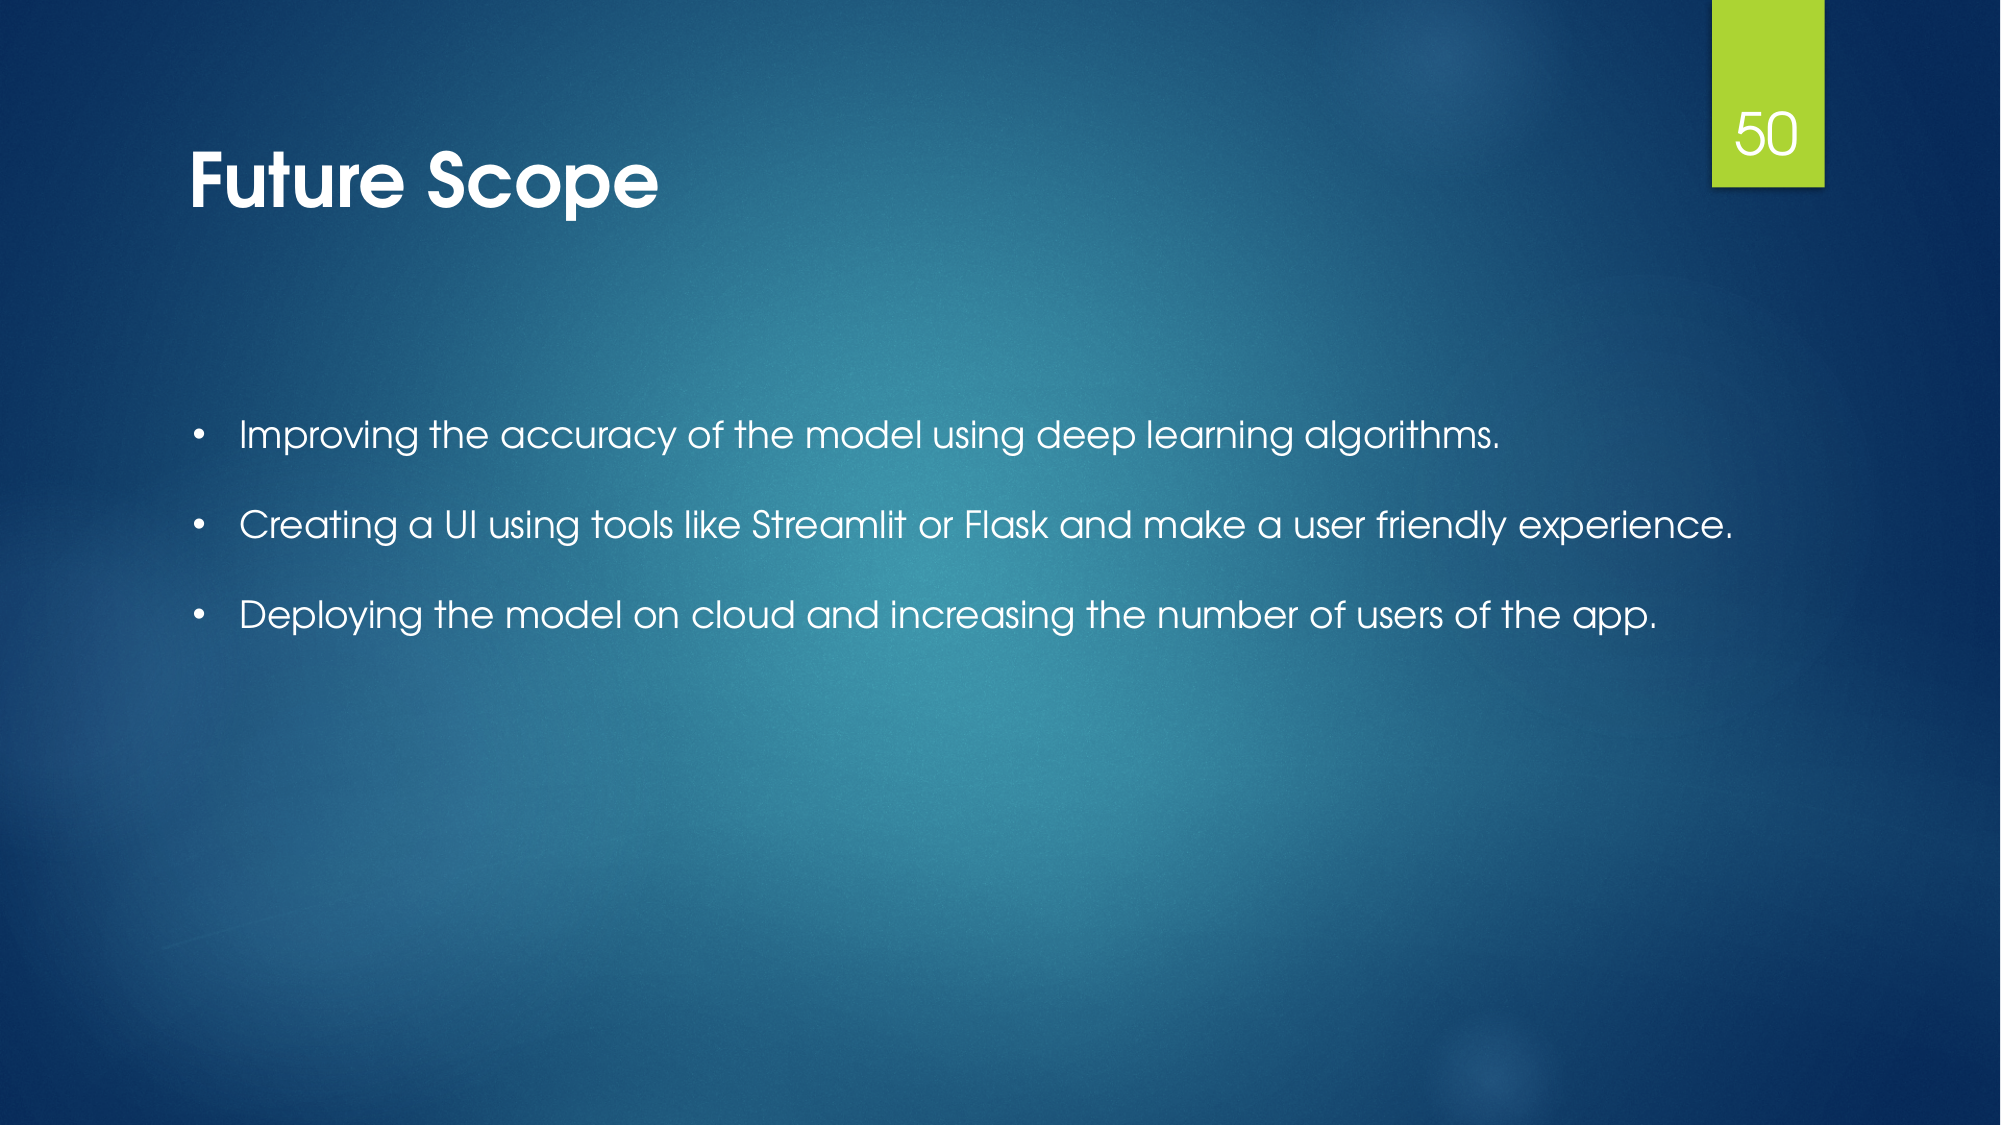

50
Future Scope
Improving the accuracy of the model using deep learning algorithms.
Creating a UI using tools like Streamlit or Flask and make a user friendly experience.
Deploying the model on cloud and increasing the number of users of the app.